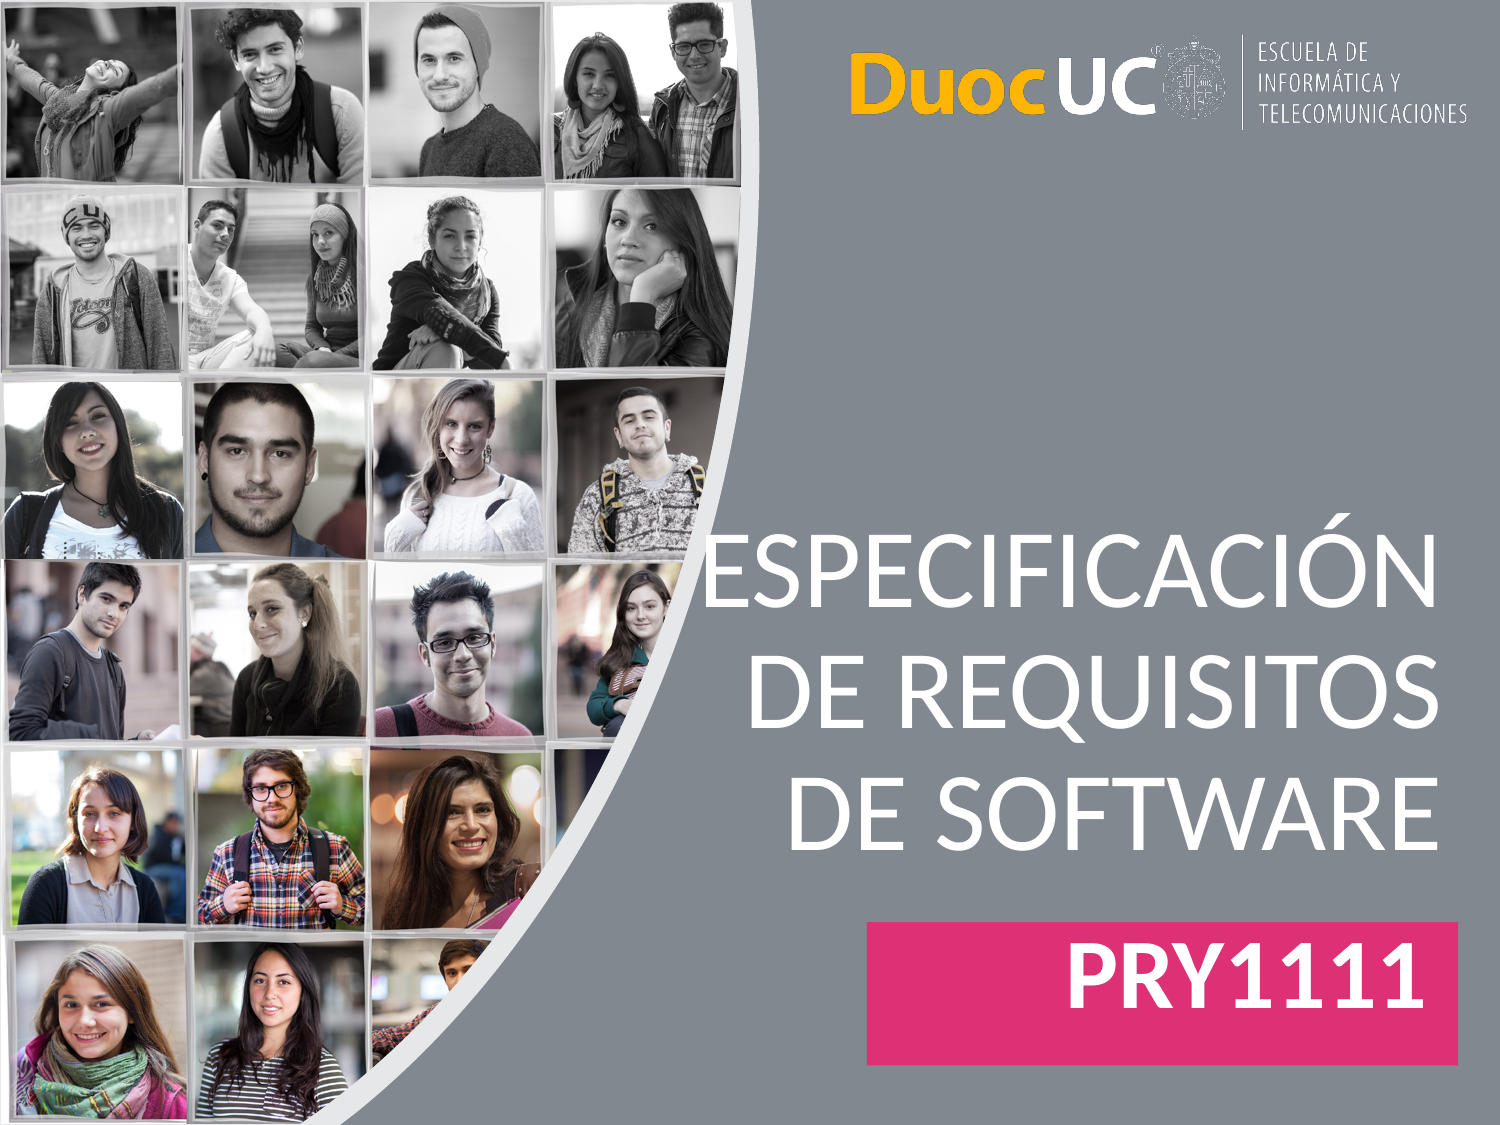

# ESPECIFICACIÓN DE REQUISITOS DE SOFTWARE
PRY1111